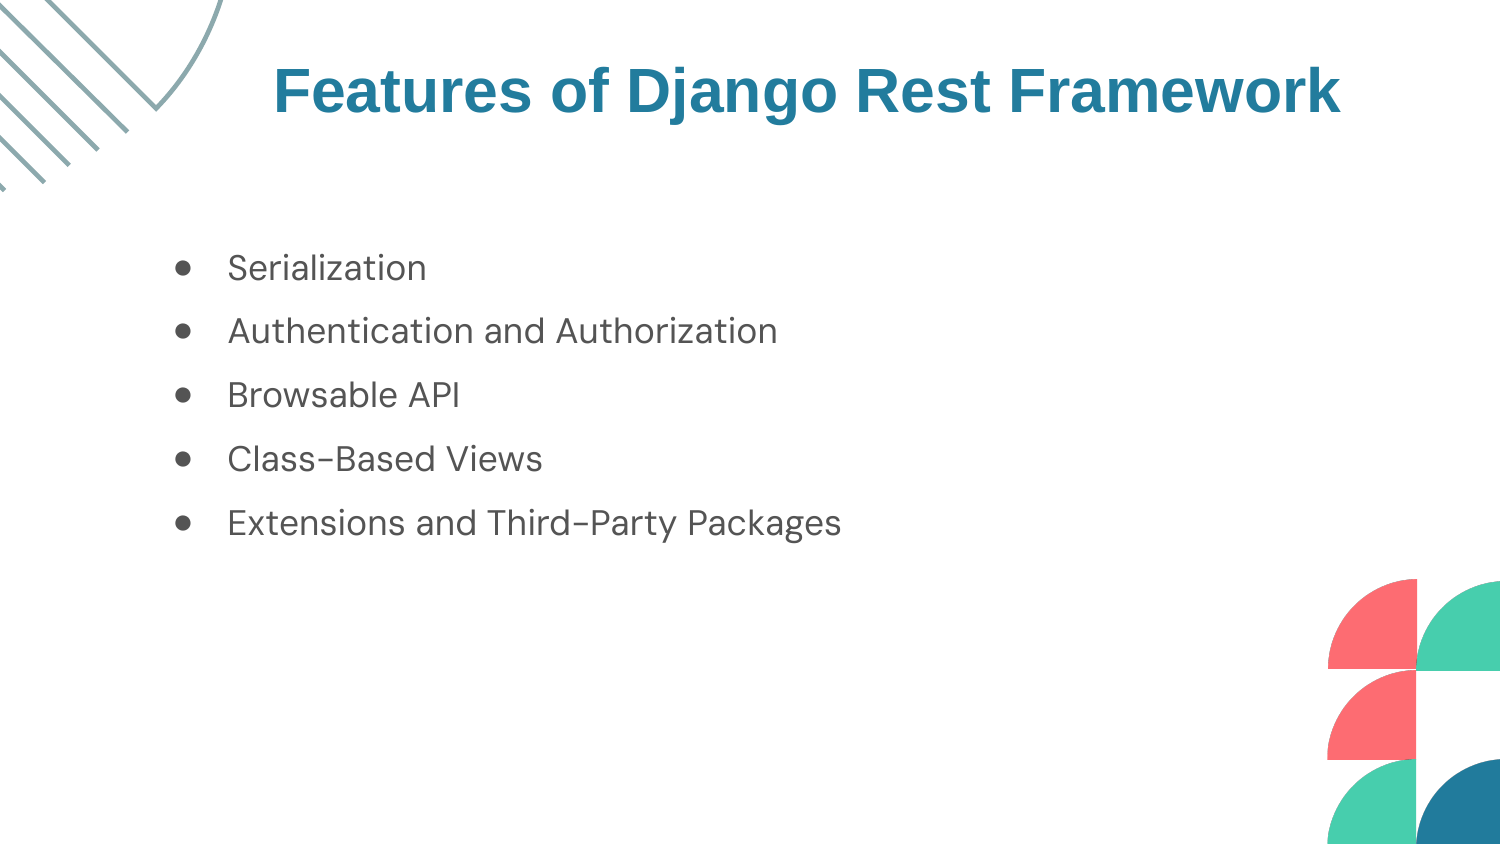

Features of Django Rest Framework
Serialization
Authentication and Authorization
Browsable API
Class-Based Views
Extensions and Third-Party Packages